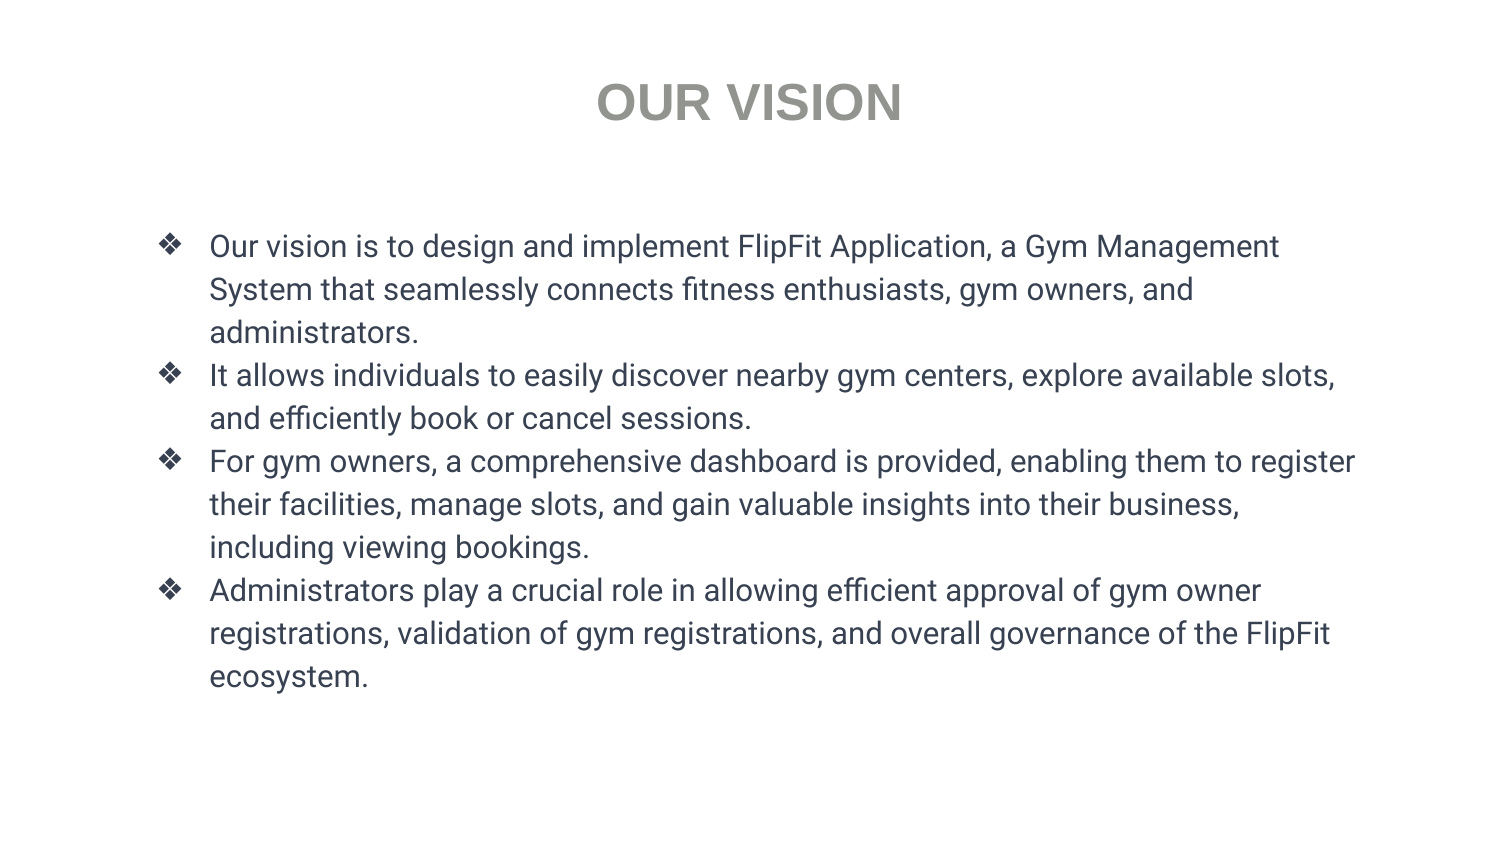

# OUR VISION

Our vision is to design and implement FlipFit Application, a Gym Management System that seamlessly connects fitness enthusiasts, gym owners, and administrators.
It allows individuals to easily discover nearby gym centers, explore available slots, and efficiently book or cancel sessions.
For gym owners, a comprehensive dashboard is provided, enabling them to register their facilities, manage slots, and gain valuable insights into their business, including viewing bookings.
Administrators play a crucial role in allowing efficient approval of gym owner registrations, validation of gym registrations, and overall governance of the FlipFit ecosystem.